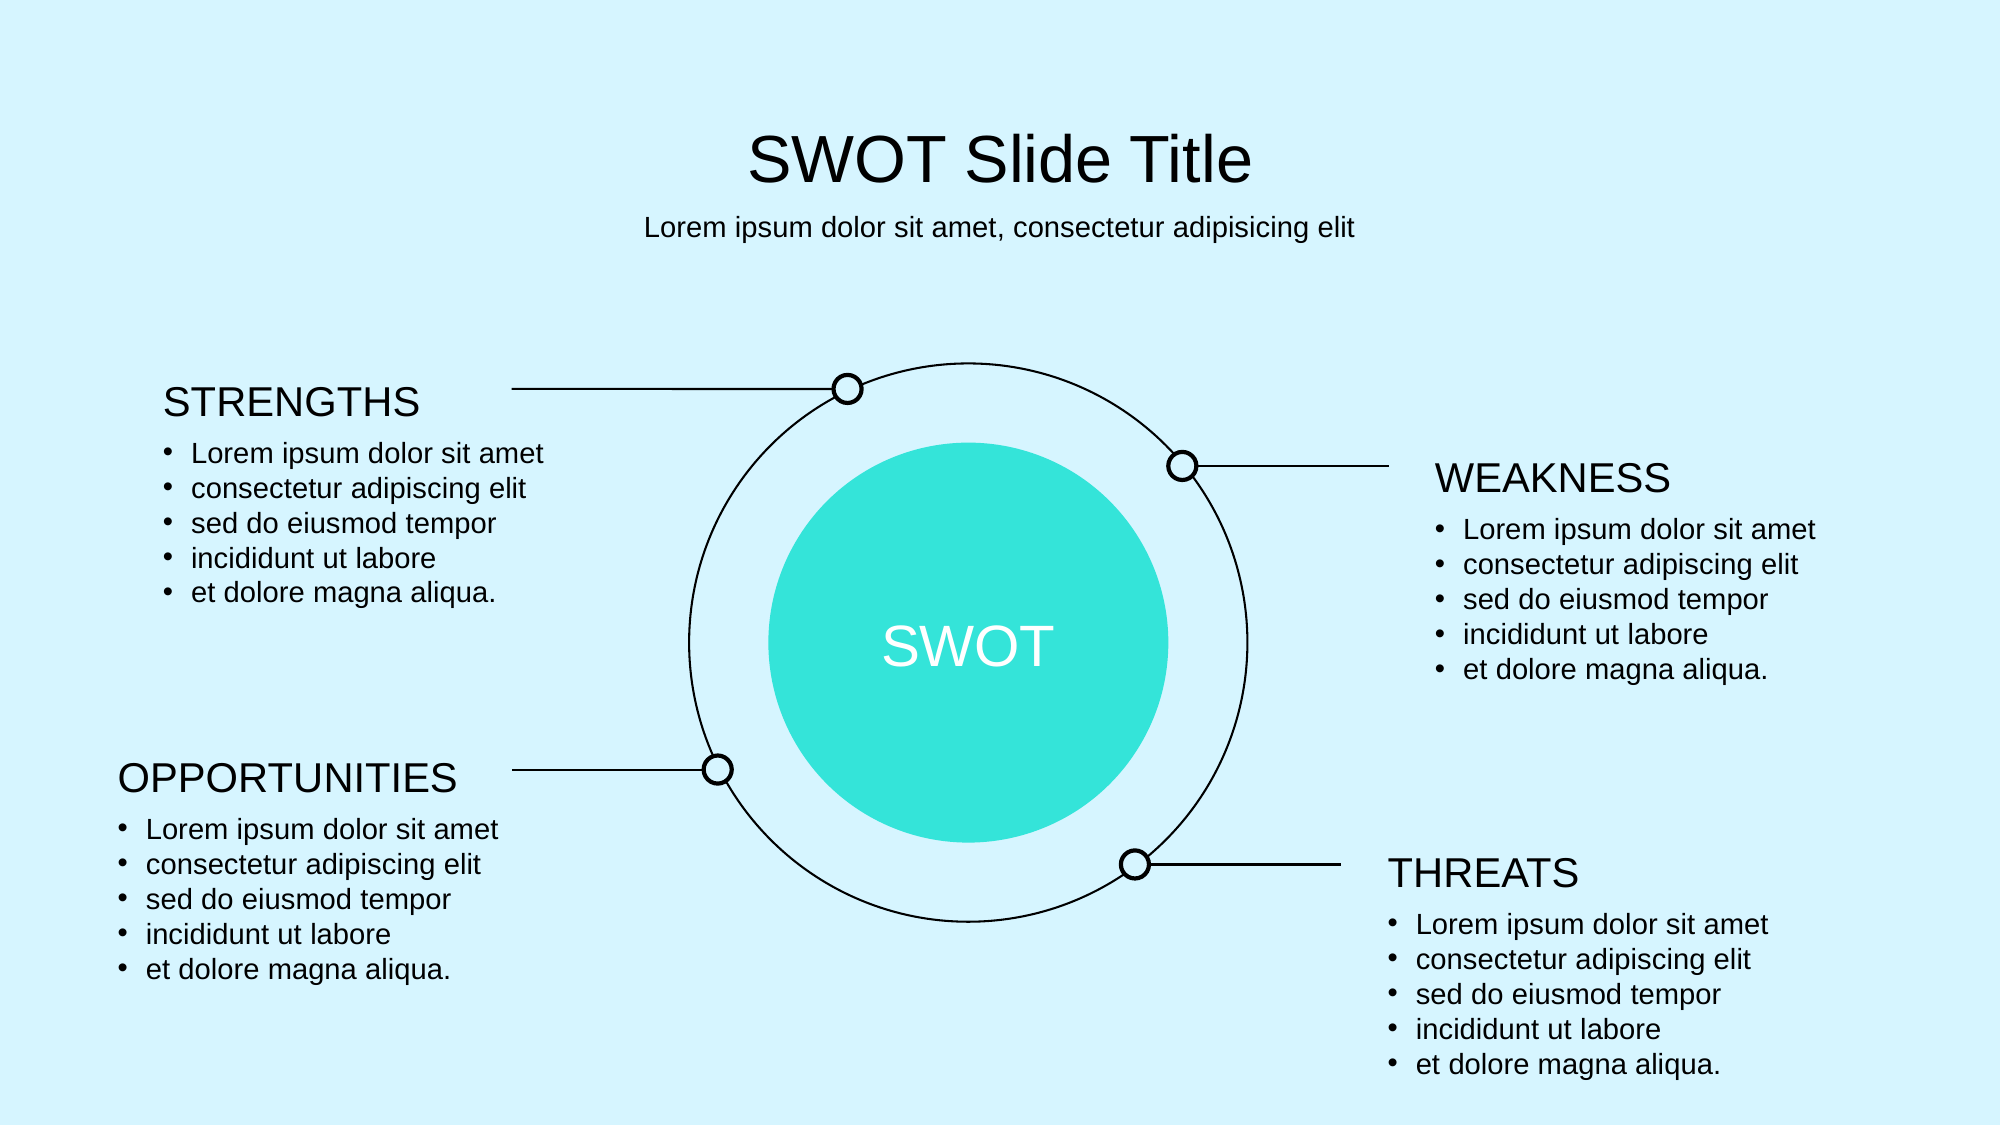

SWOT Slide Title
Lorem ipsum dolor sit amet, consectetur adipisicing elit

STRENGTHS

Lorem ipsum dolor sit amet
consectetur adipiscing elit
sed do eiusmod tempor
incididunt ut labore
et dolore magna aliqua.
SWOT
WEAKNESS

Lorem ipsum dolor sit amet
consectetur adipiscing elit
sed do eiusmod tempor
incididunt ut labore
et dolore magna aliqua.
OPPORTUNITIES

Lorem ipsum dolor sit amet
consectetur adipiscing elit
sed do eiusmod tempor
incididunt ut labore
et dolore magna aliqua.
THREATS

Lorem ipsum dolor sit amet
consectetur adipiscing elit
sed do eiusmod tempor
incididunt ut labore
et dolore magna aliqua.